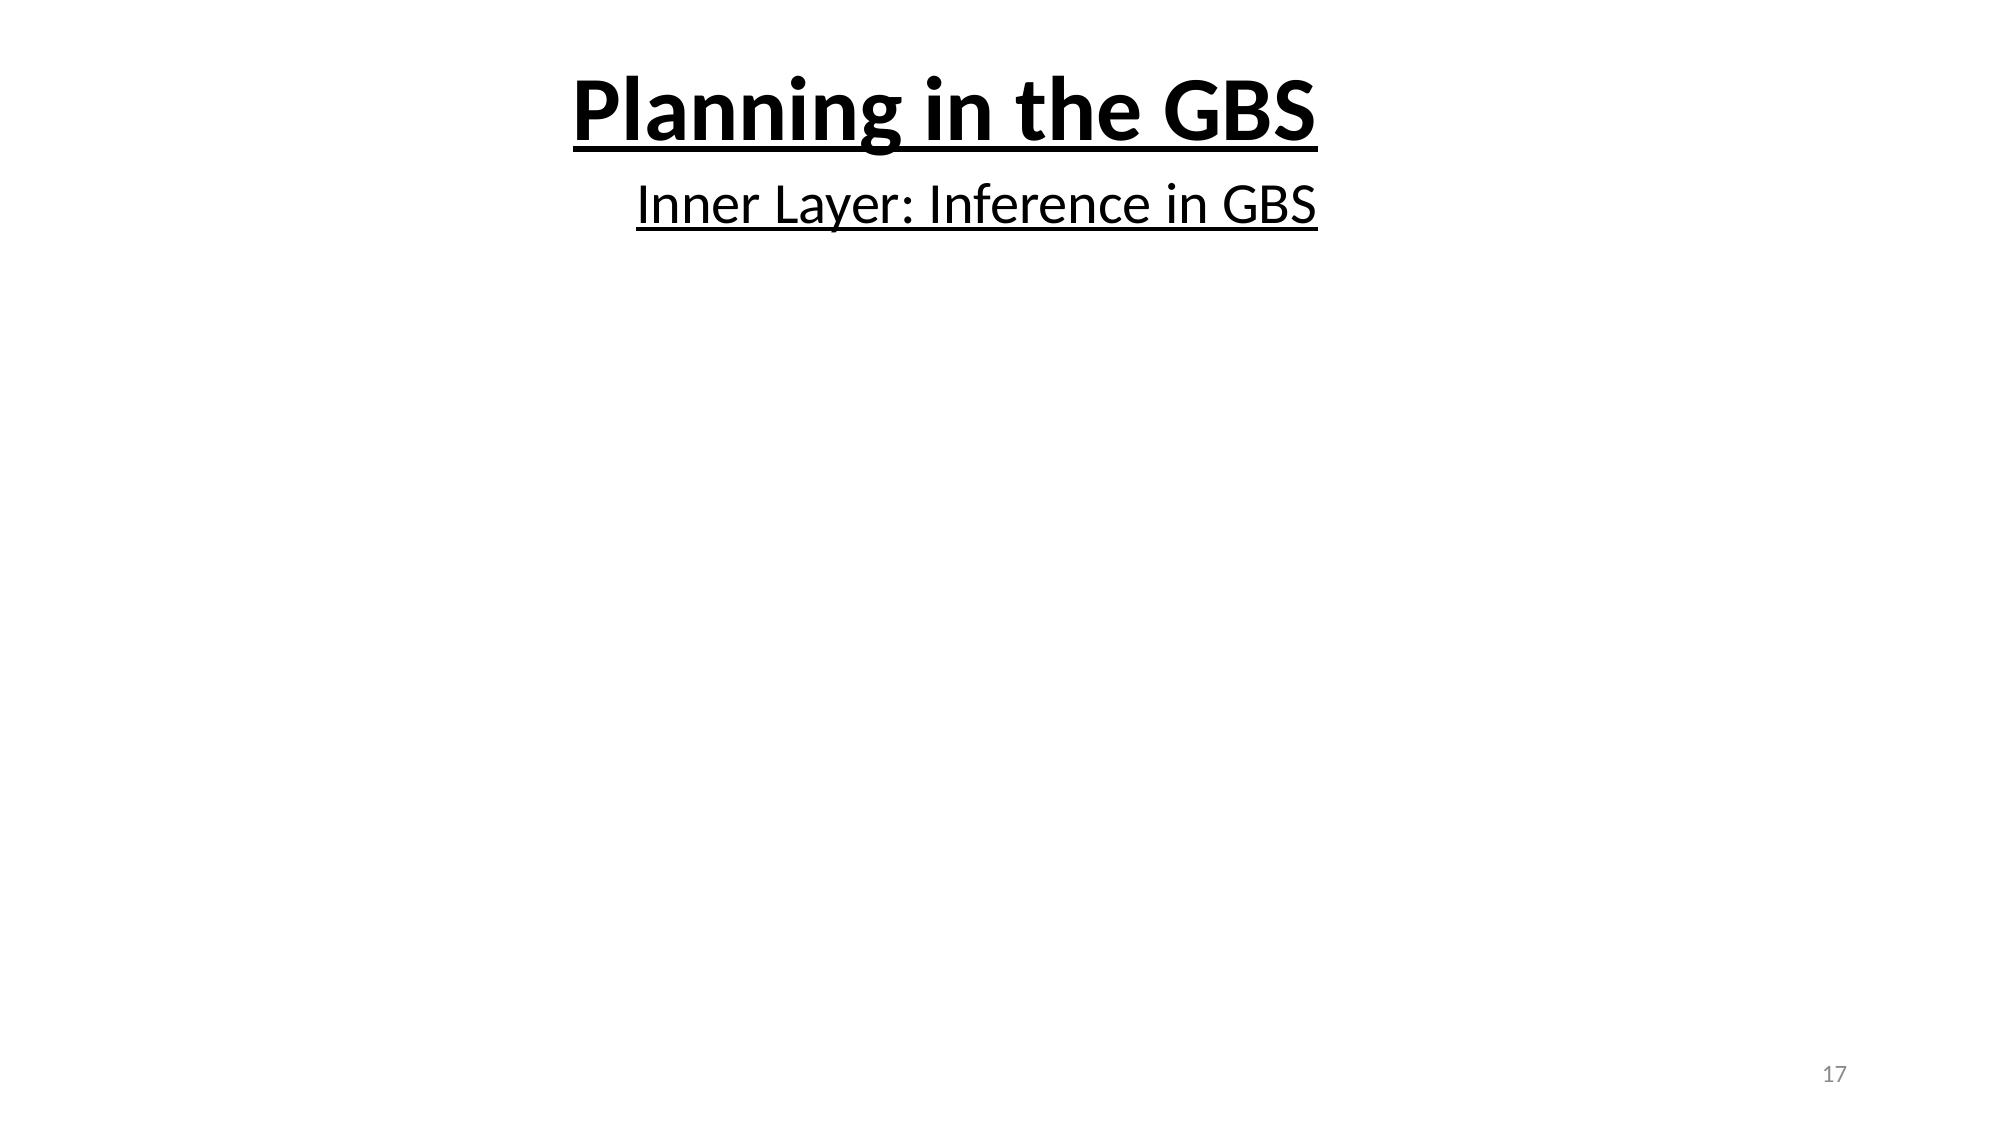

Planning in the GBS
# Inner Layer: Inference in GBS

17